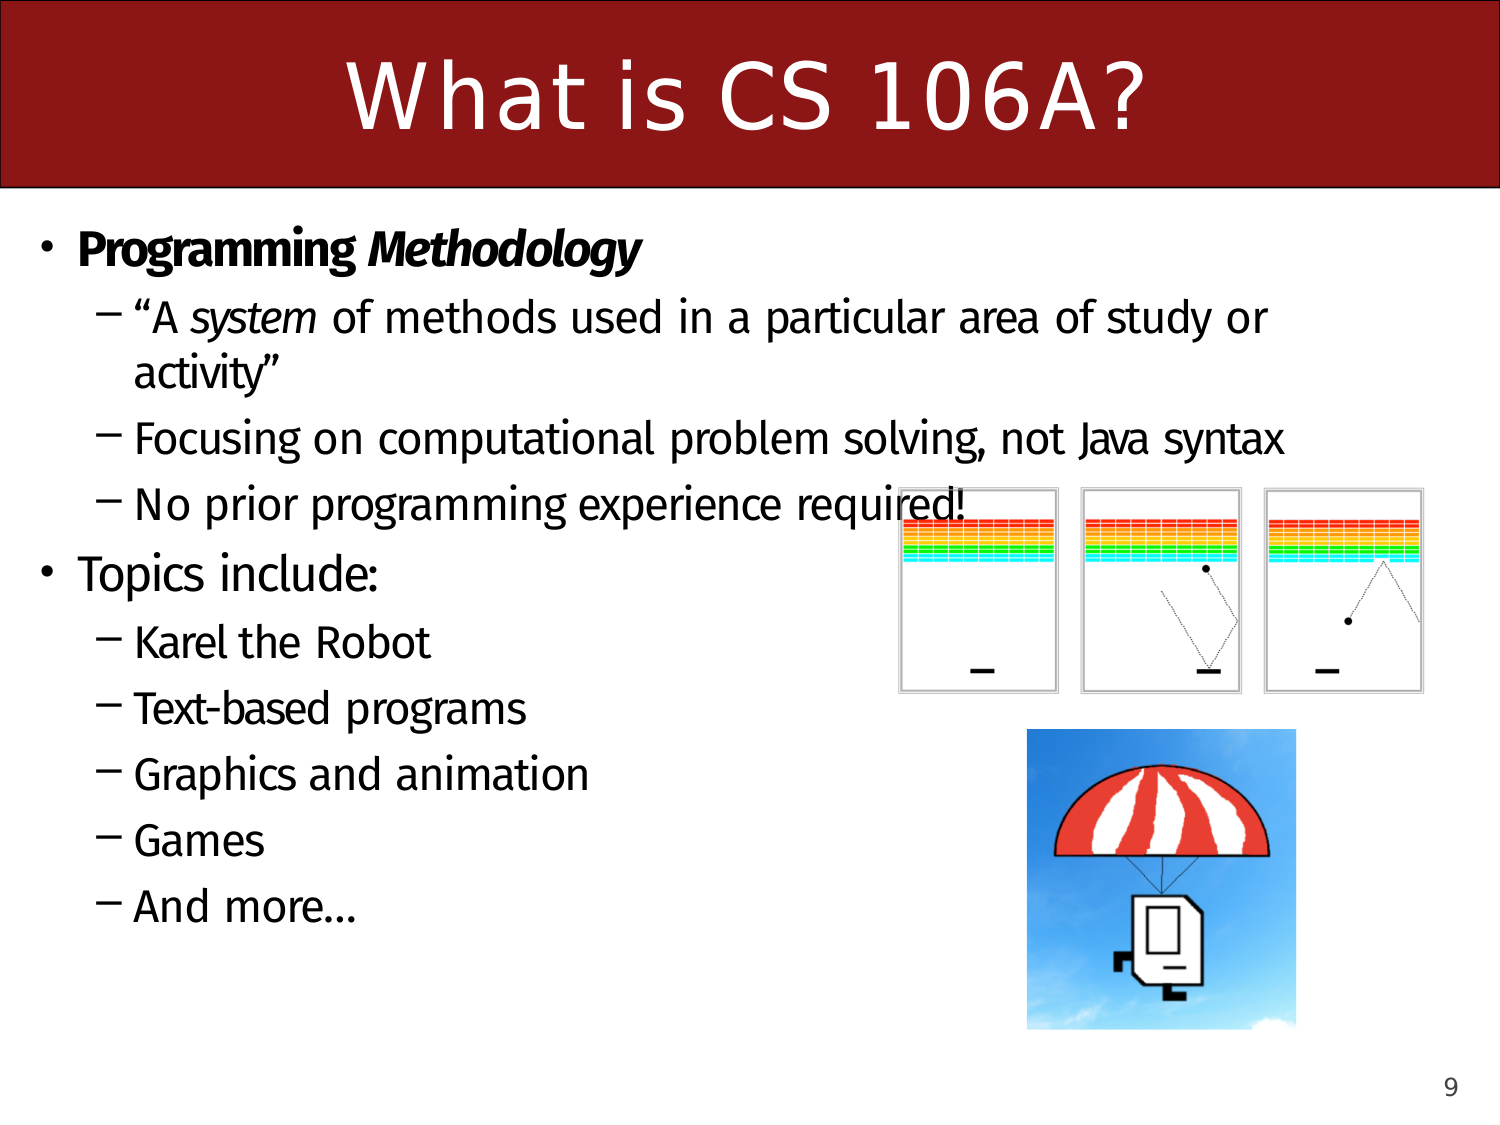

# What is CS 106A?
Programming Methodology
“A system of methods used in a particular area of study or activity”
Focusing on computational problem solving, not Java syntax
No prior programming experience required!
Topics include:
Karel the Robot
Text-based programs
Graphics and animation
Games
And more…

9